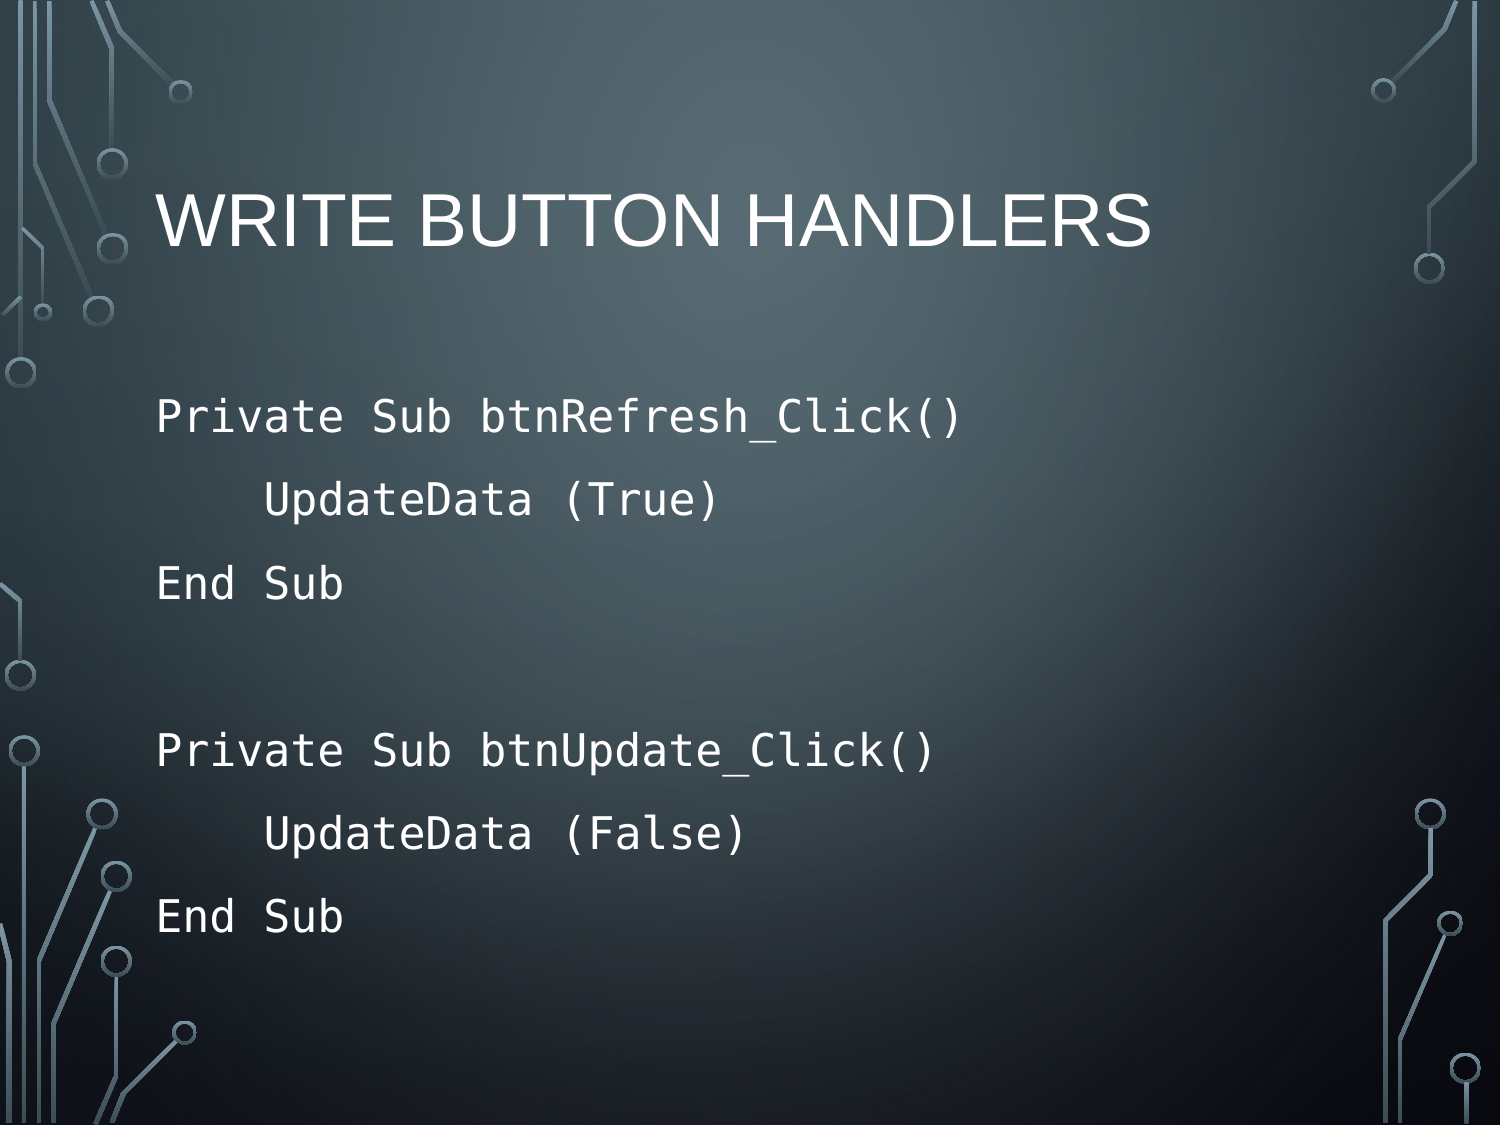

# Write button handlers
Private Sub btnRefresh_Click()
    UpdateData (True)
End Sub

Private Sub btnUpdate_Click()
    UpdateData (False)
End Sub